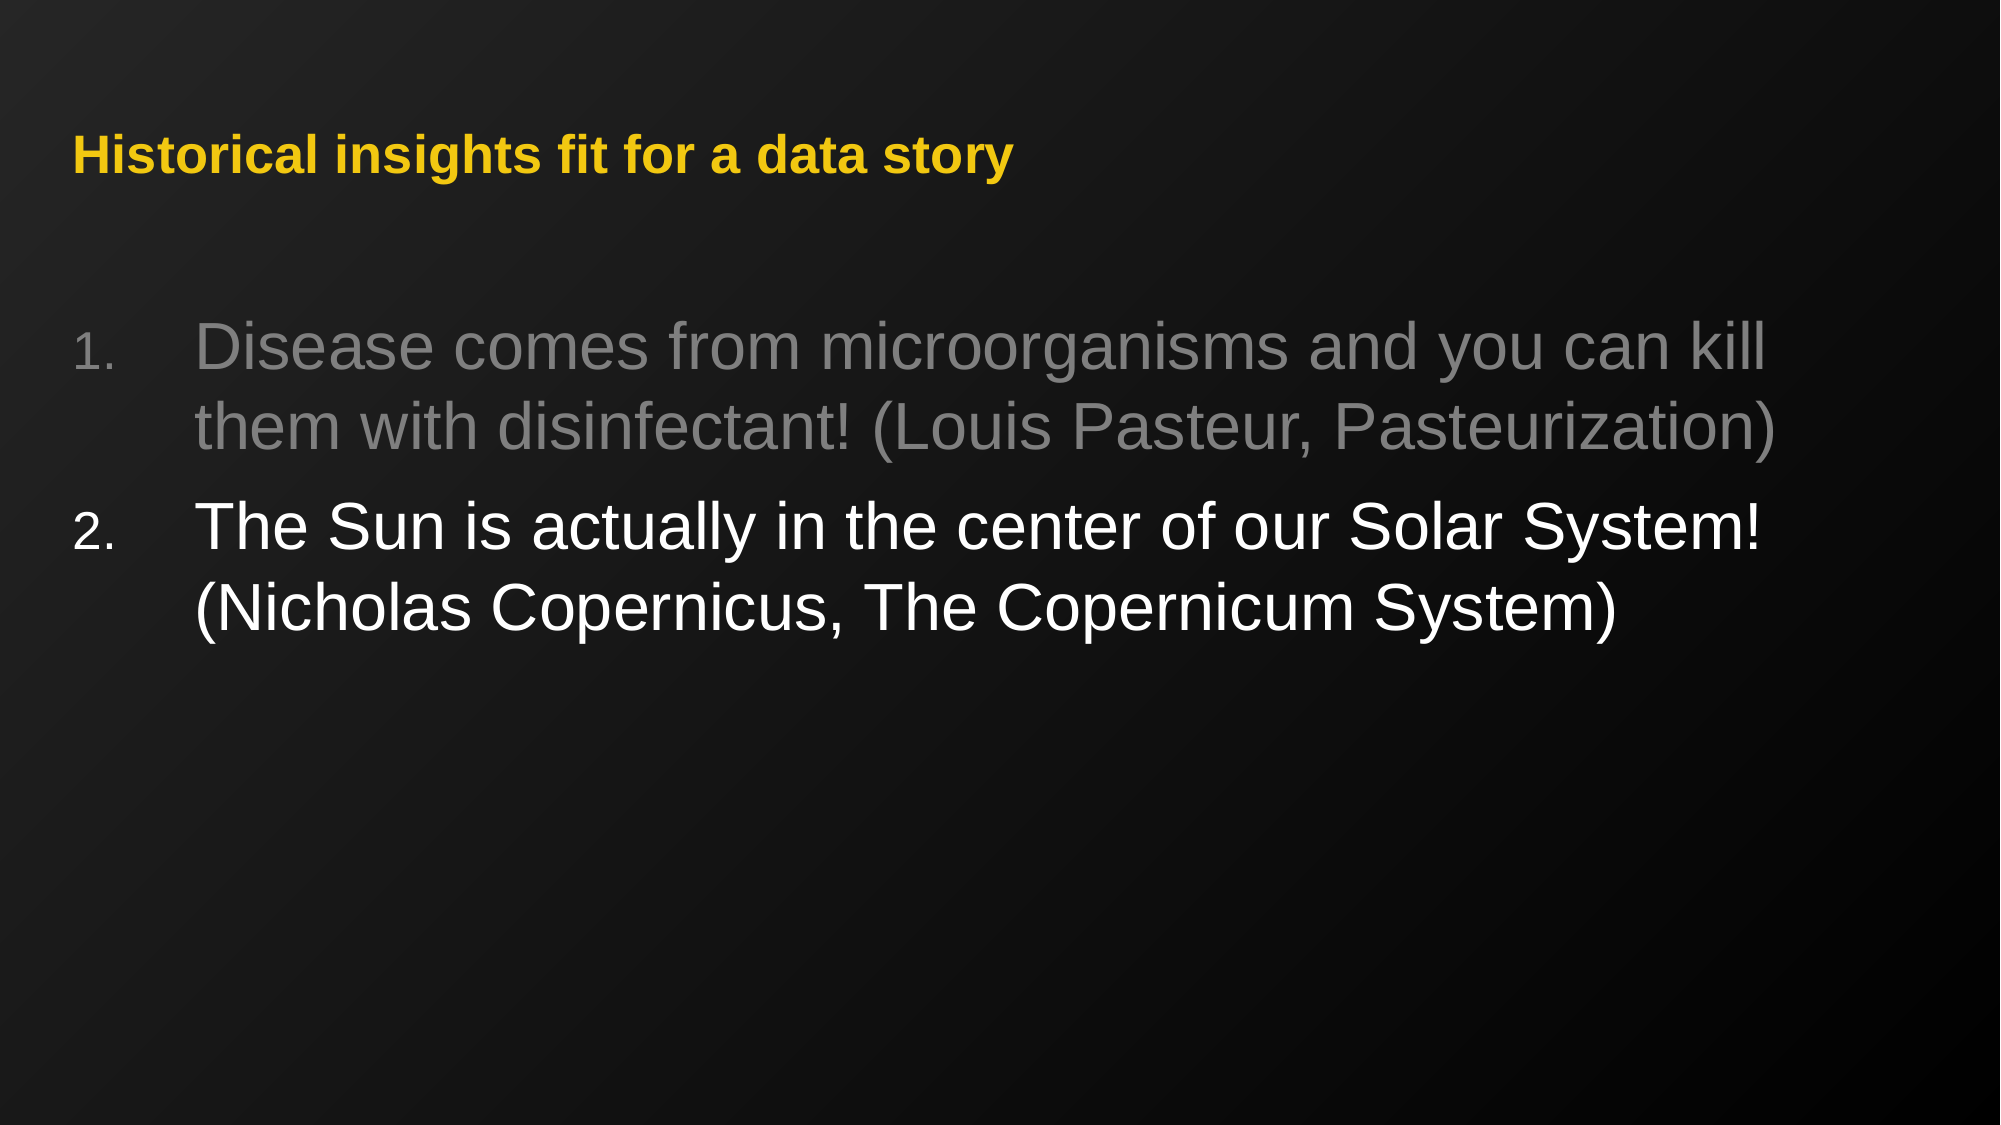

# Historical insights fit for a data story
Disease comes from microorganisms and you can kill them with disinfectant! (Louis Pasteur, Pasteurization)
The Sun is actually in the center of our Solar System! (Nicholas Copernicus, The Copernicum System)